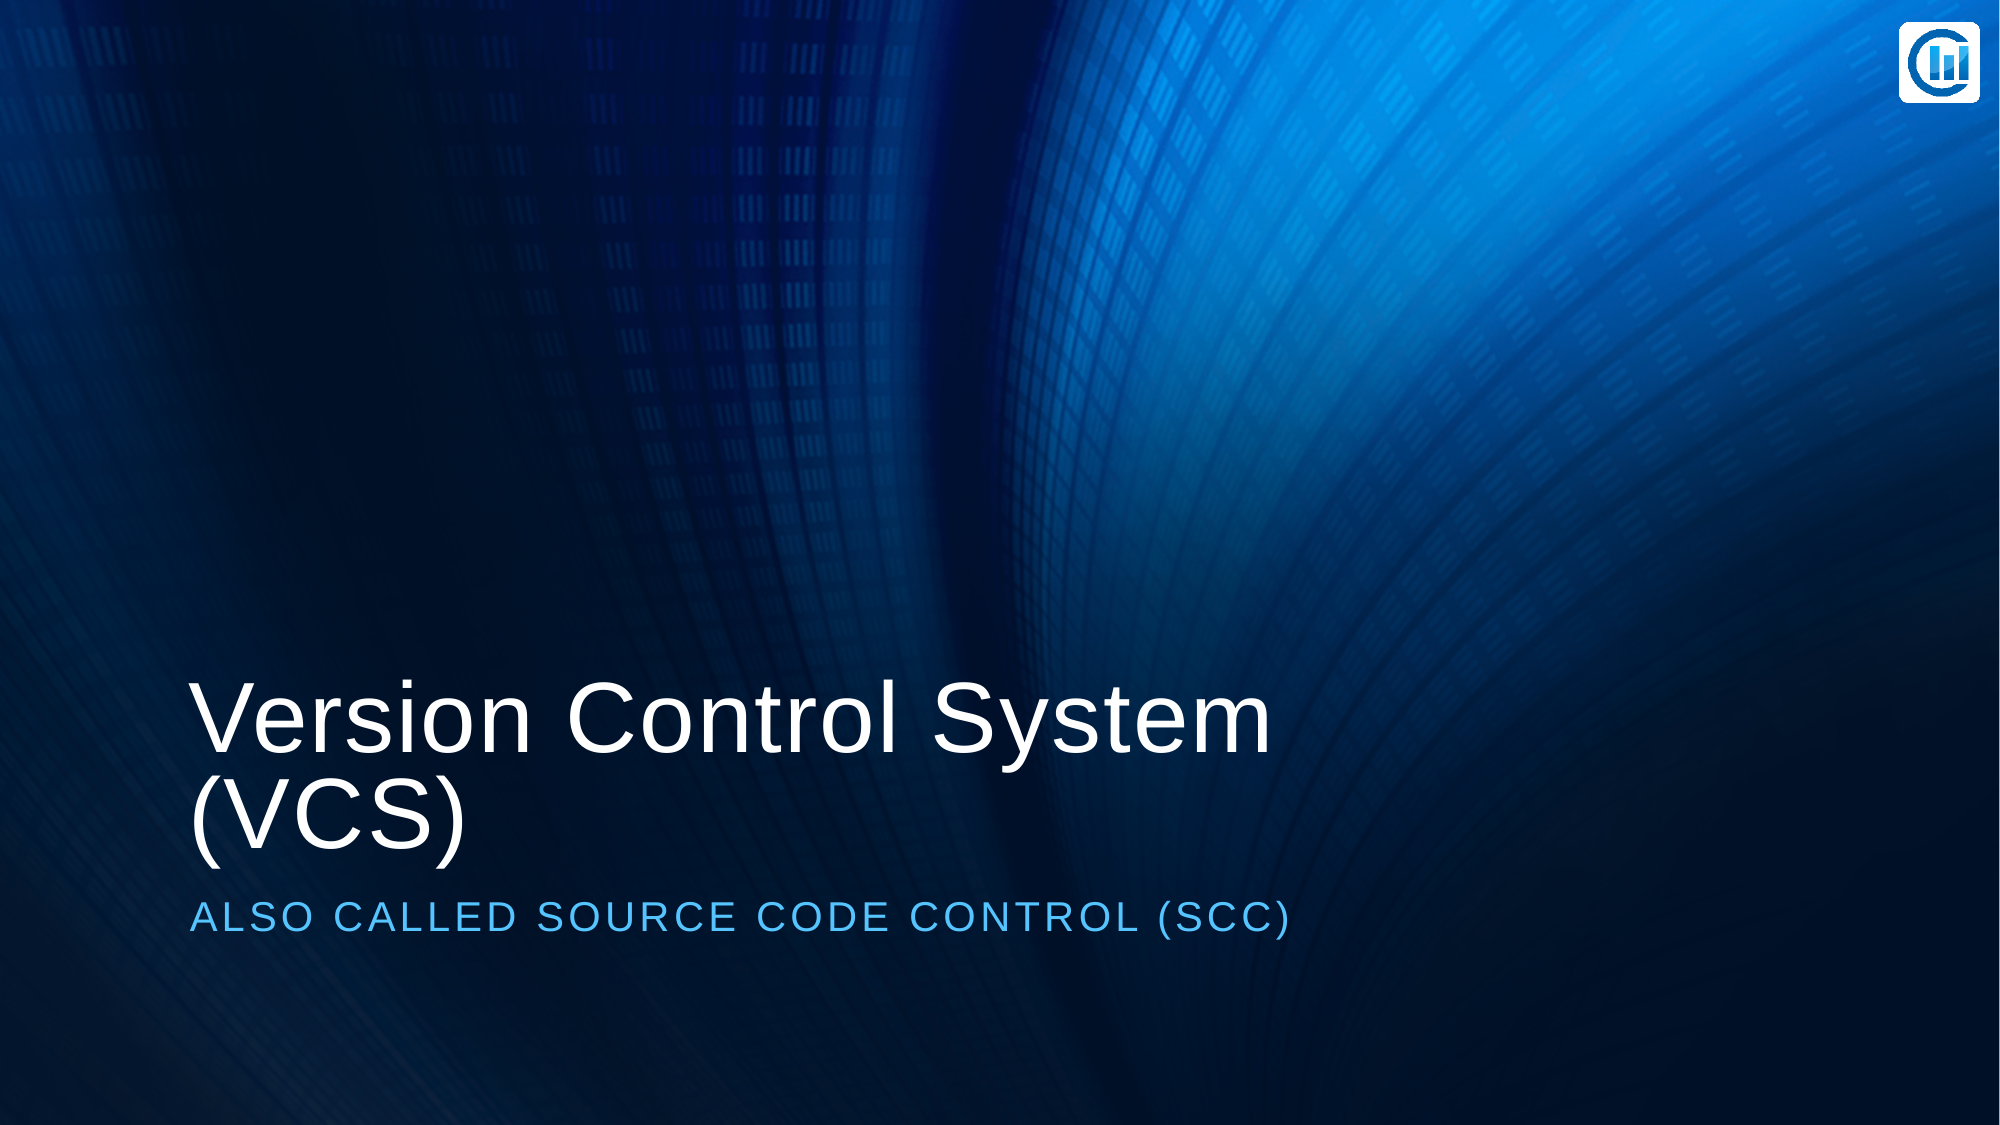

# Version Control System (VCS)
Also called Source Code Control (SCC)